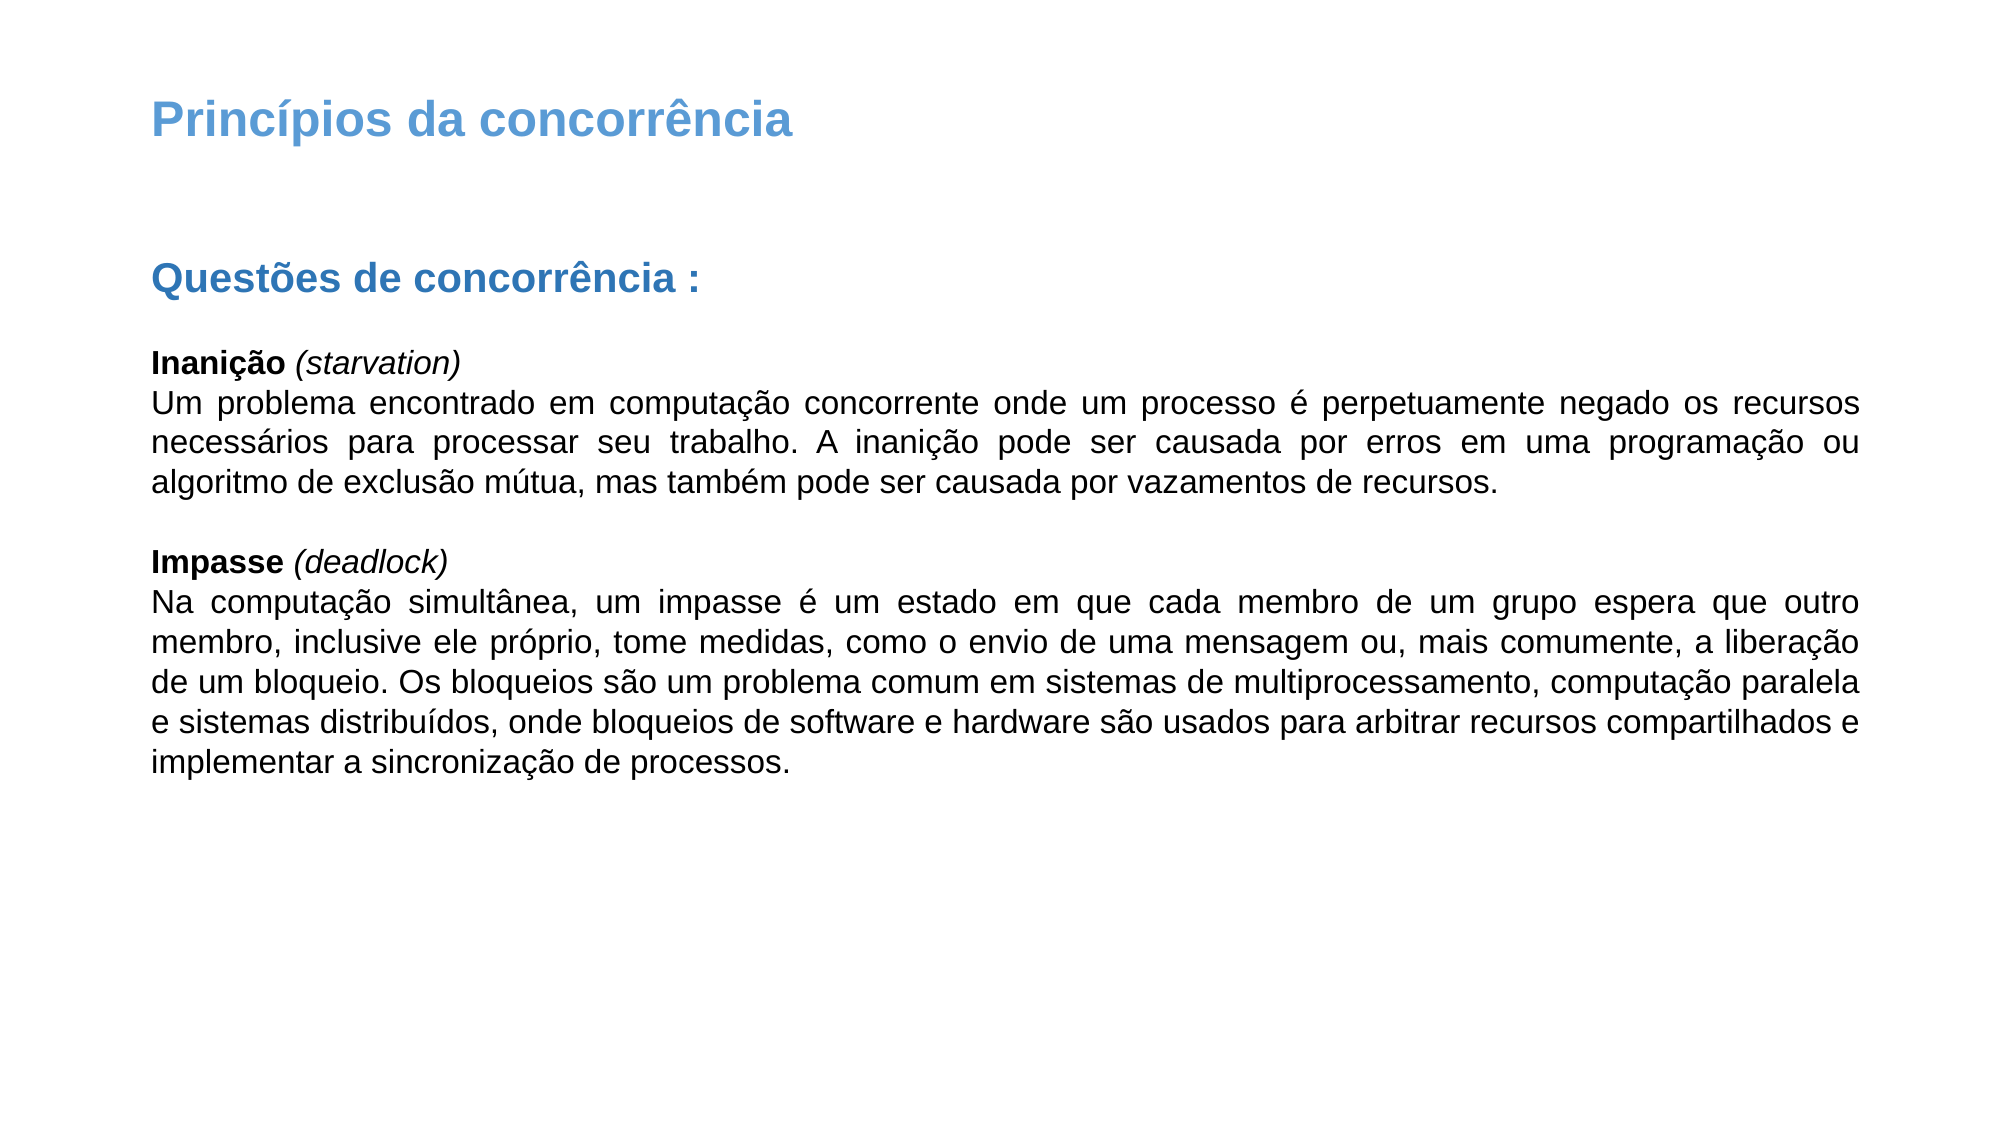

Princípios da concorrência
Questões de concorrência :

Inanição (starvation)
Um problema encontrado em computação concorrente onde um processo é perpetuamente negado os recursos necessários para processar seu trabalho. A inanição pode ser causada por erros em uma programação ou algoritmo de exclusão mútua, mas também pode ser causada por vazamentos de recursos.

Impasse (deadlock)
Na computação simultânea, um impasse é um estado em que cada membro de um grupo espera que outro membro, inclusive ele próprio, tome medidas, como o envio de uma mensagem ou, mais comumente, a liberação de um bloqueio. Os bloqueios são um problema comum em sistemas de multiprocessamento, computação paralela e sistemas distribuídos, onde bloqueios de software e hardware são usados para arbitrar recursos compartilhados e implementar a sincronização de processos.